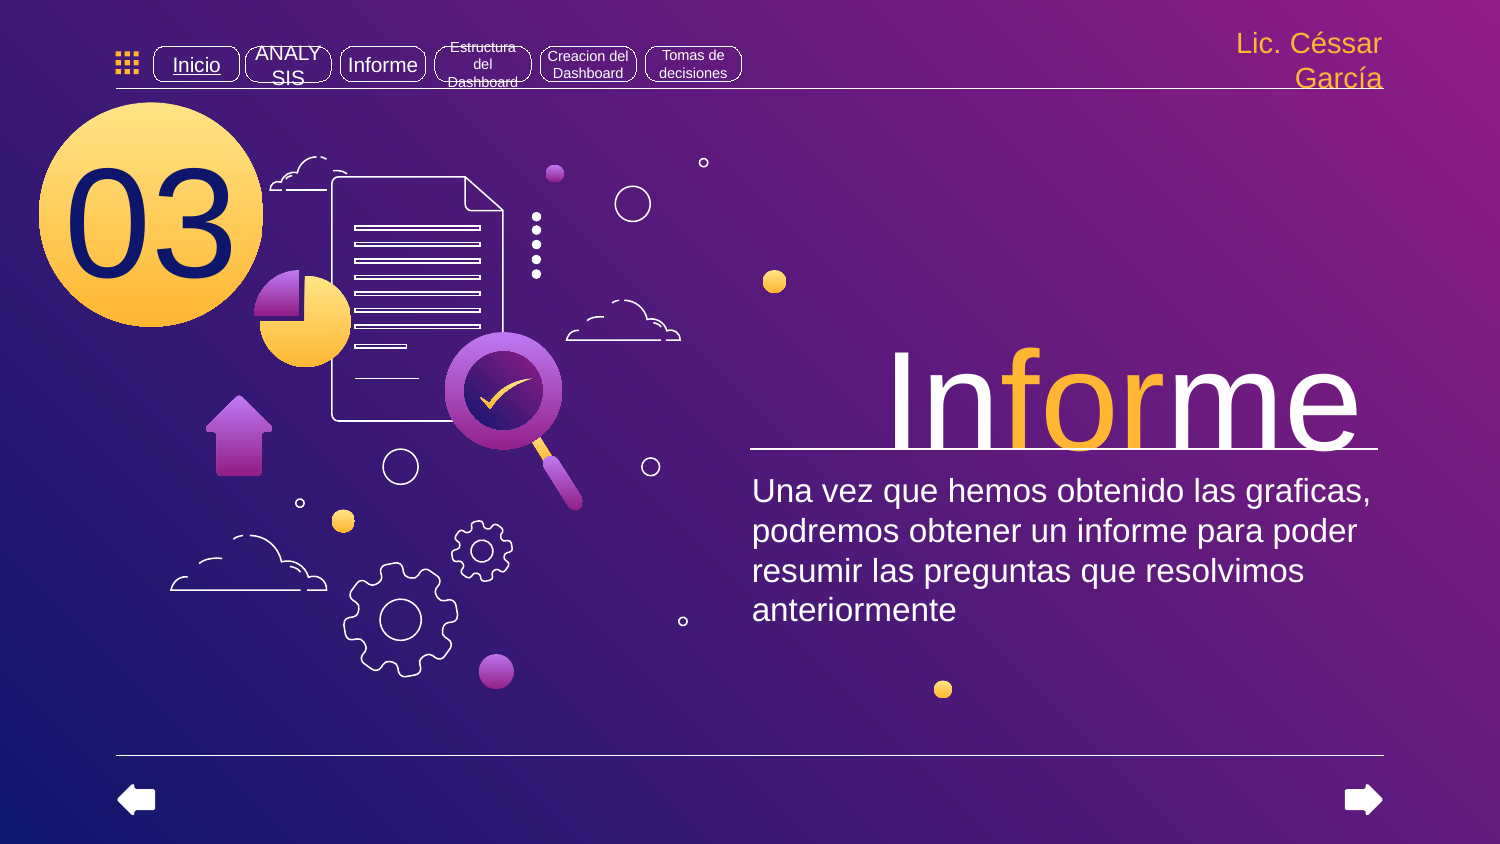

Lic. Céssar García

Tomas de decisiones
Inicio
Informe
Estructura del Dashboard
Creacion del Dashboard
ANALYSIS

03

# Informe
Una vez que hemos obtenido las graficas, podremos obtener un informe para poder resumir las preguntas que resolvimos anteriormente